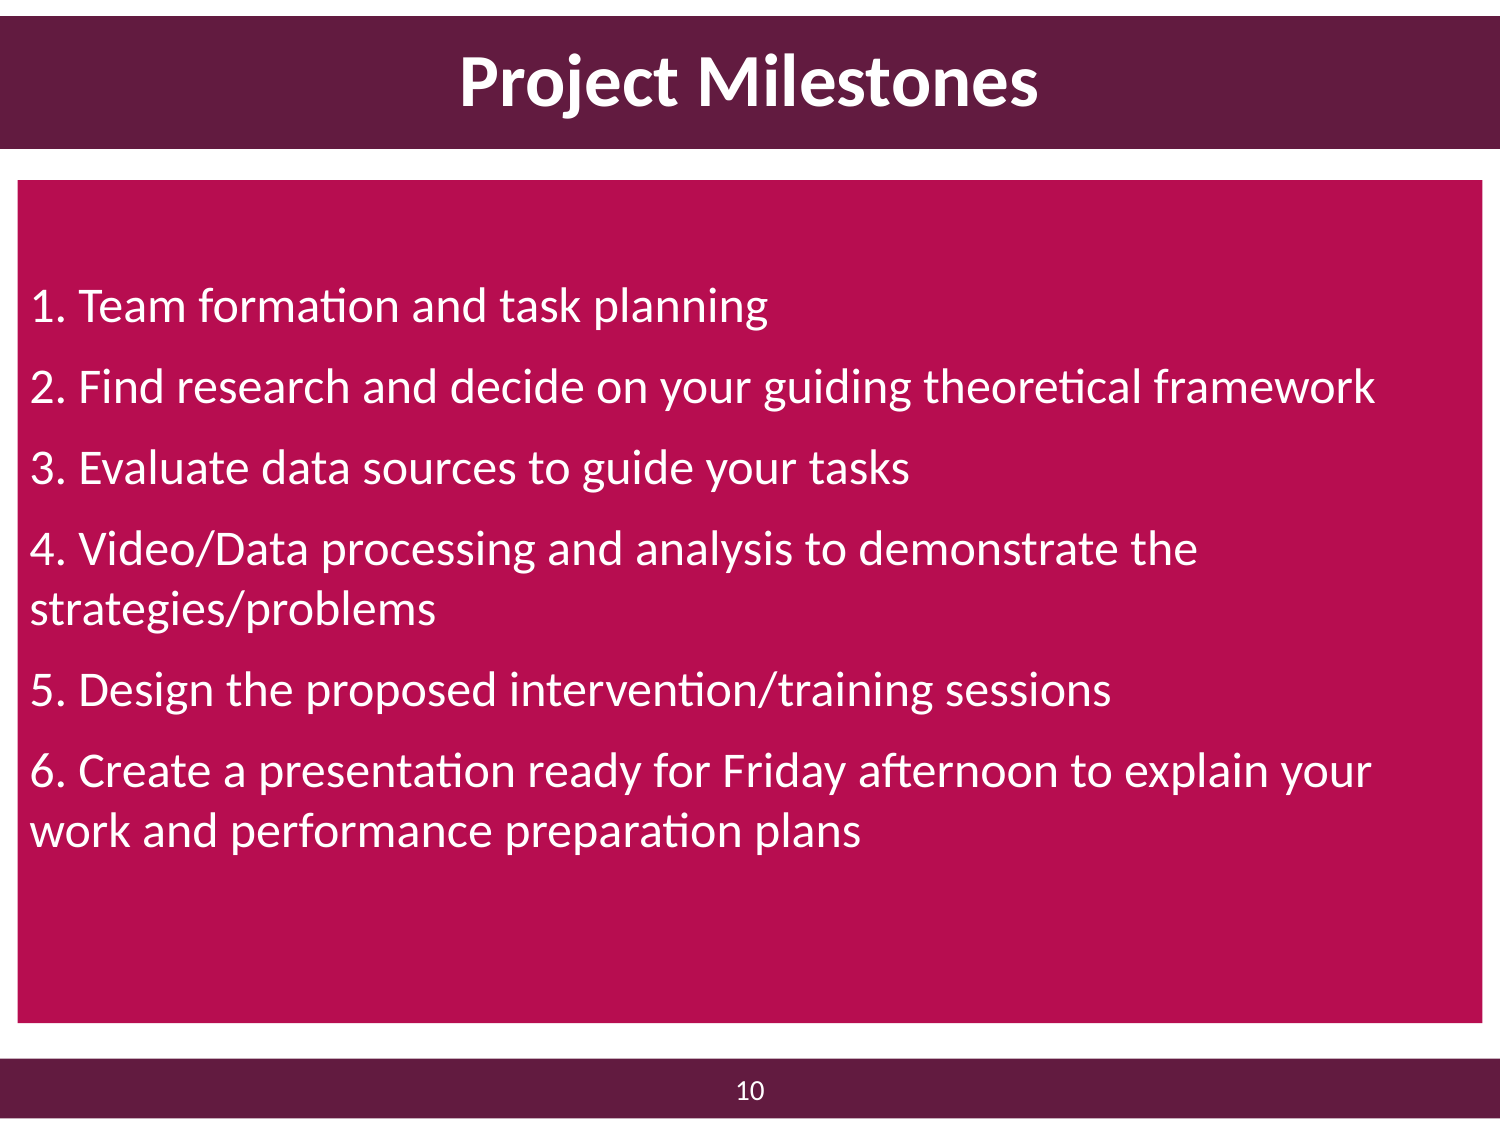

# Project Milestones

1. Team formation and task planning
2. Find research and decide on your guiding theoretical framework
3. Evaluate data sources to guide your tasks
4. Video/Data processing and analysis to demonstrate the strategies/problems
5. Design the proposed intervention/training sessions
6. Create a presentation ready for Friday afternoon to explain your work and performance preparation plans

10